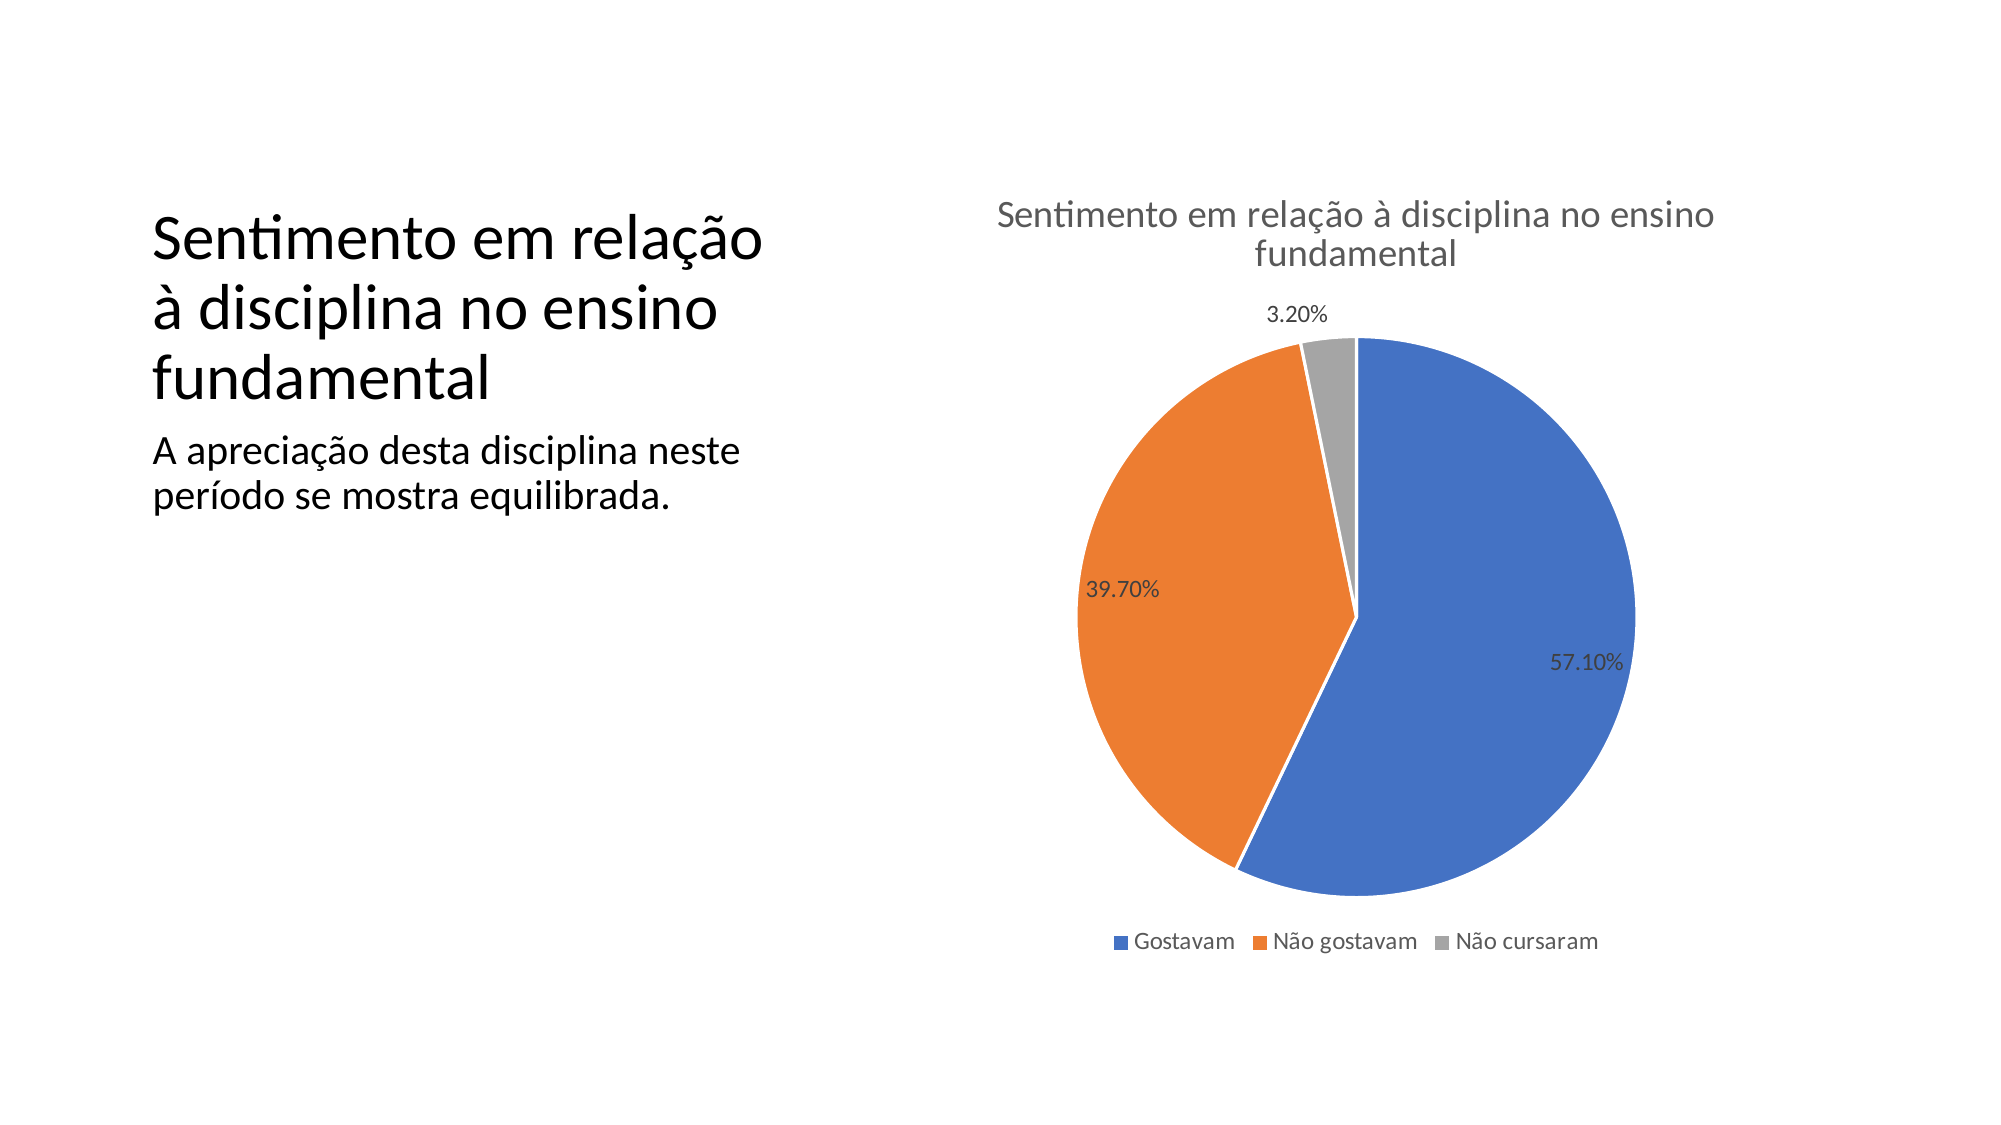

# Sentimento em relação à disciplina no ensino fundamental

### Chart:

| Category | Sentimento em relação à disciplina no ensino fundamental |
|---|---|
| Gostavam | 0.571 |
| Não gostavam | 0.397 |
| Não cursaram | 0.032 |
A apreciação desta disciplina neste período se mostra equilibrada.